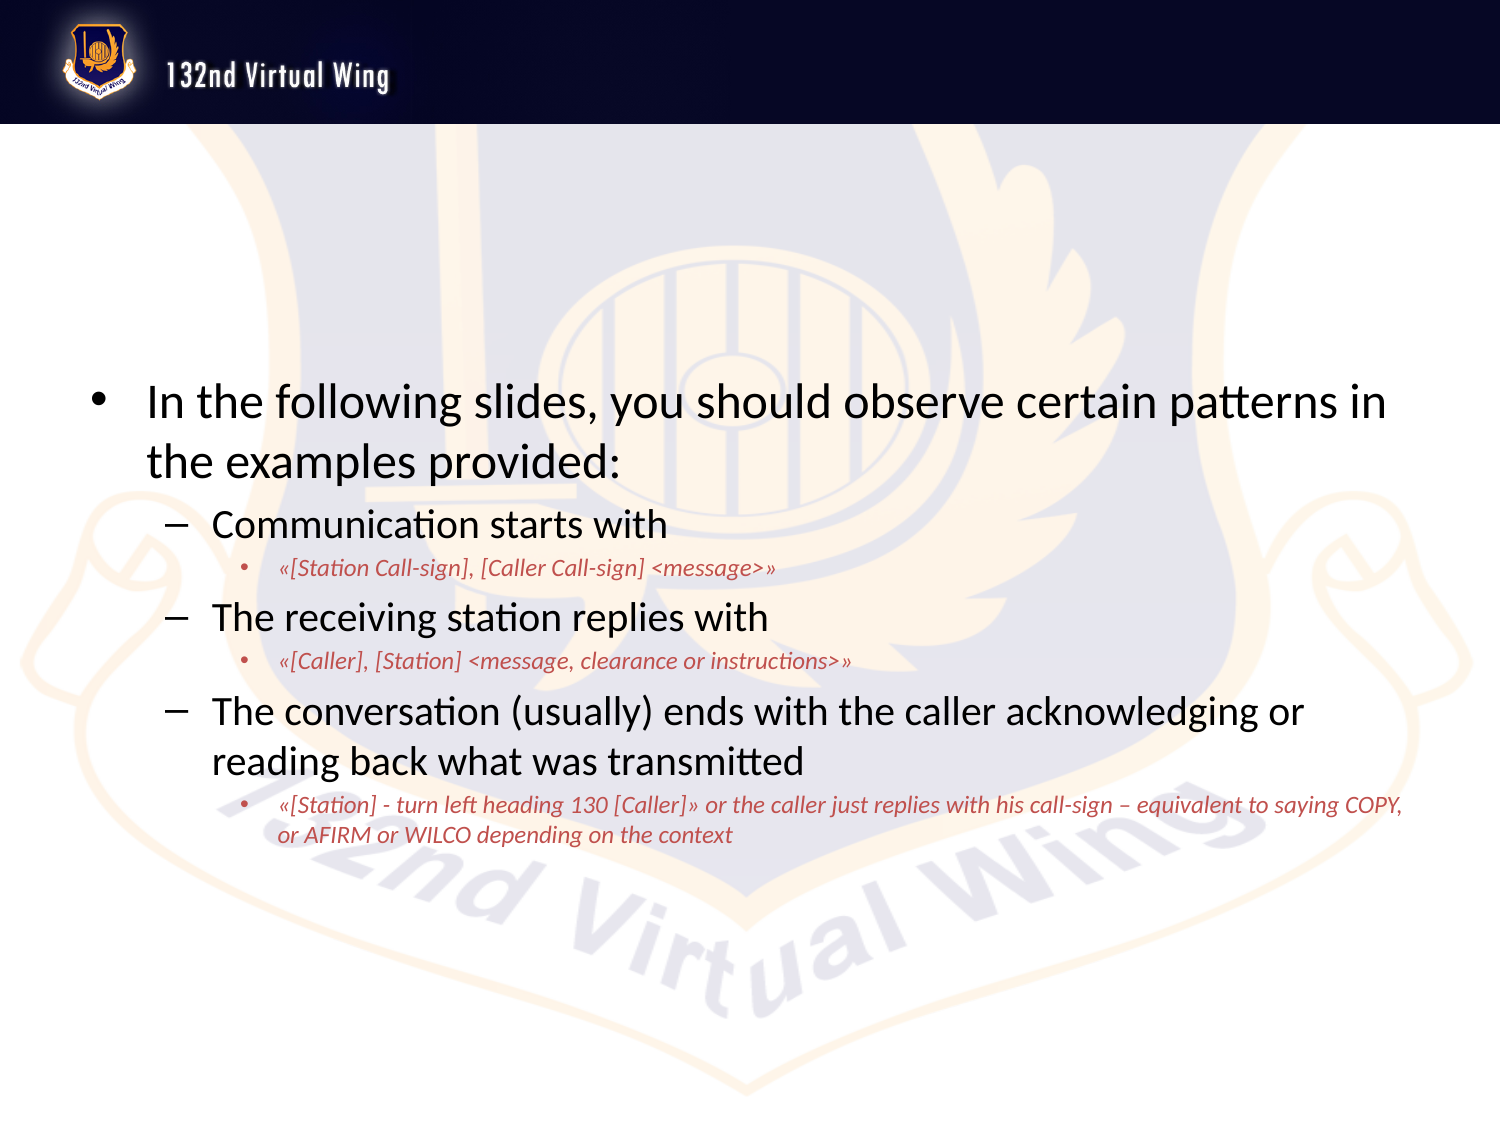

In the following slides, you should observe certain patterns in the examples provided:
Communication starts with
«[Station Call-sign], [Caller Call-sign] <message>»
The receiving station replies with
«[Caller], [Station] <message, clearance or instructions>»
The conversation (usually) ends with the caller acknowledging or reading back what was transmitted
«[Station] - turn left heading 130 [Caller]» or the caller just replies with his call-sign – equivalent to saying COPY, or AFIRM or WILCO depending on the context